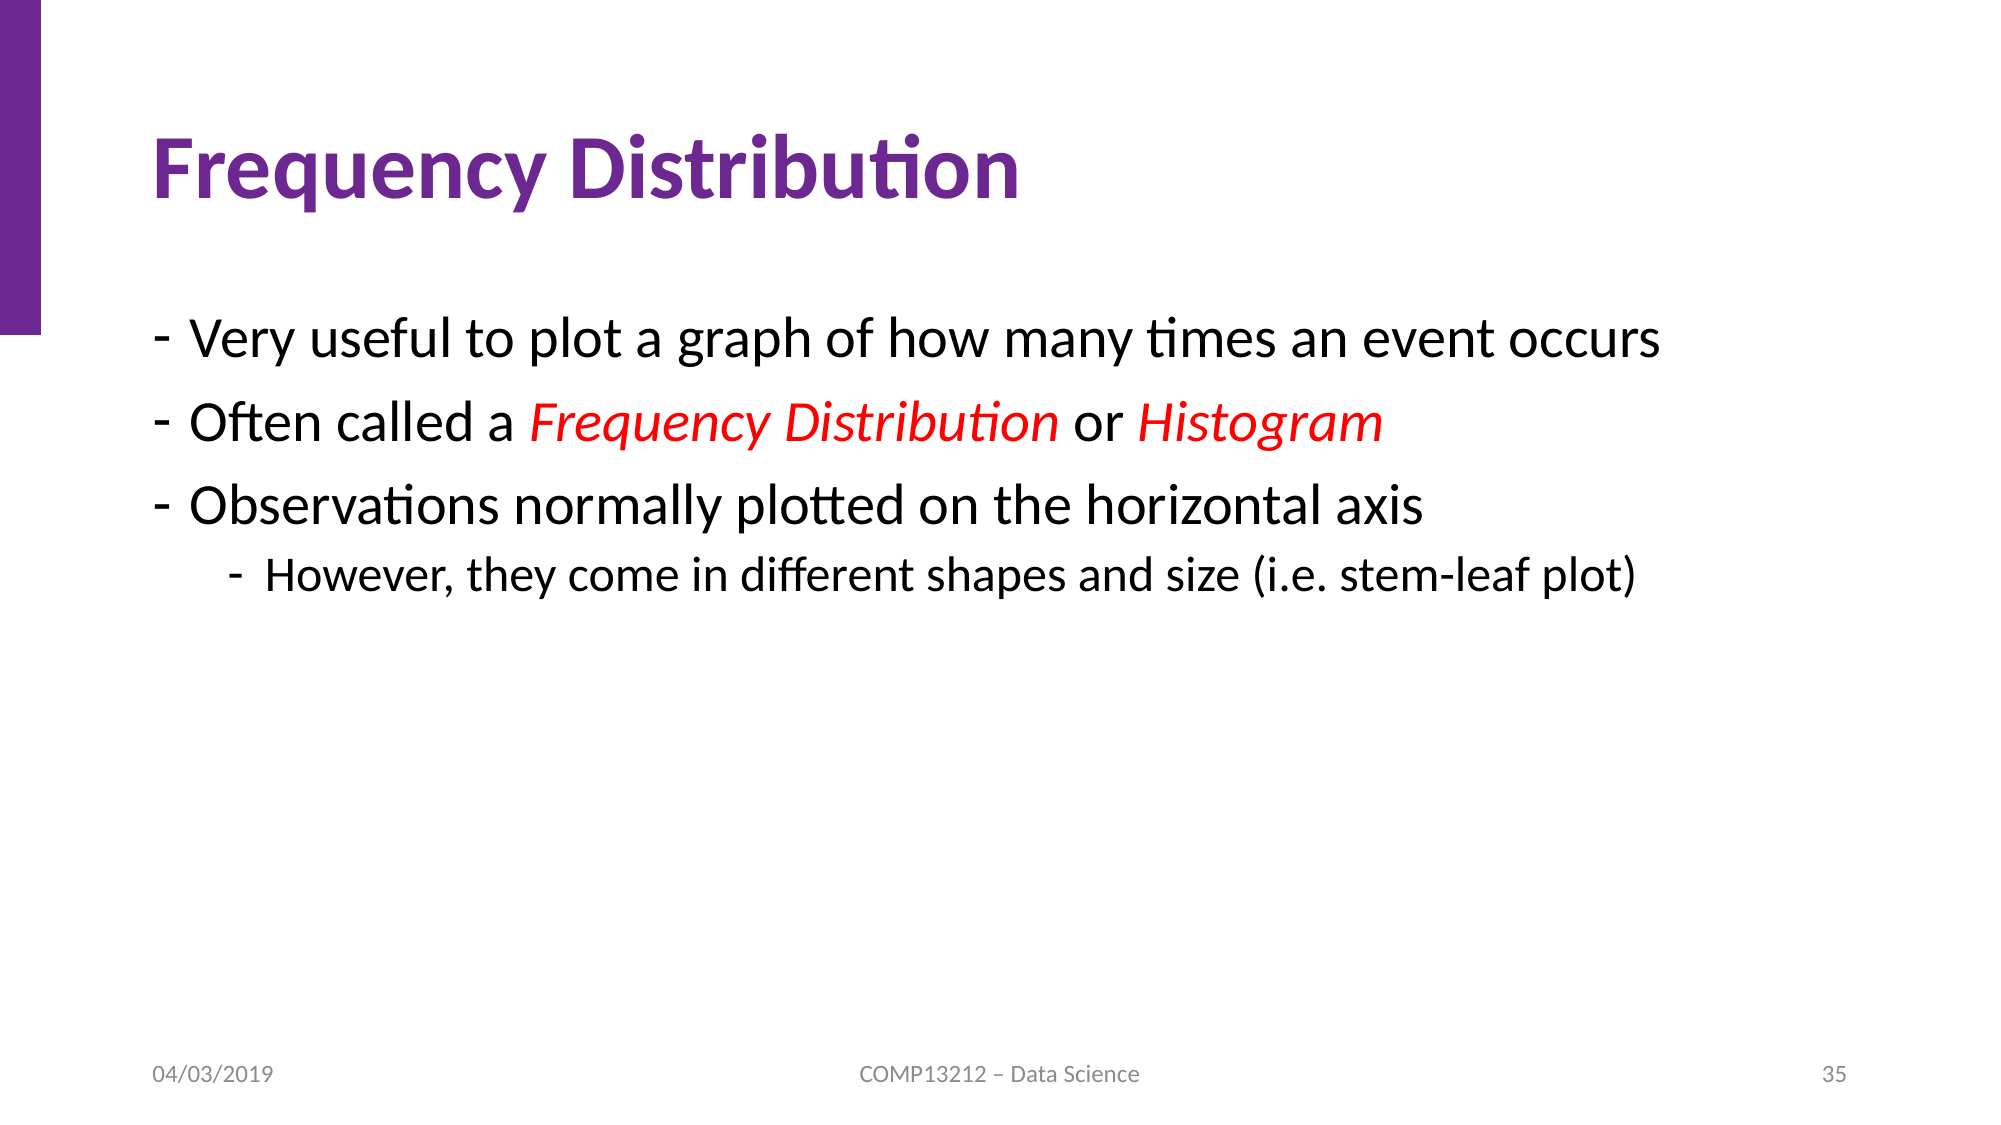

# Frequency Distribution
Very useful to plot a graph of how many times an event occurs
Often called a Frequency Distribution or Histogram
Observations normally plotted on the horizontal axis
However, they come in different shapes and size (i.e. stem-leaf plot)

04/03/2019
COMP13212 – Data Science
35